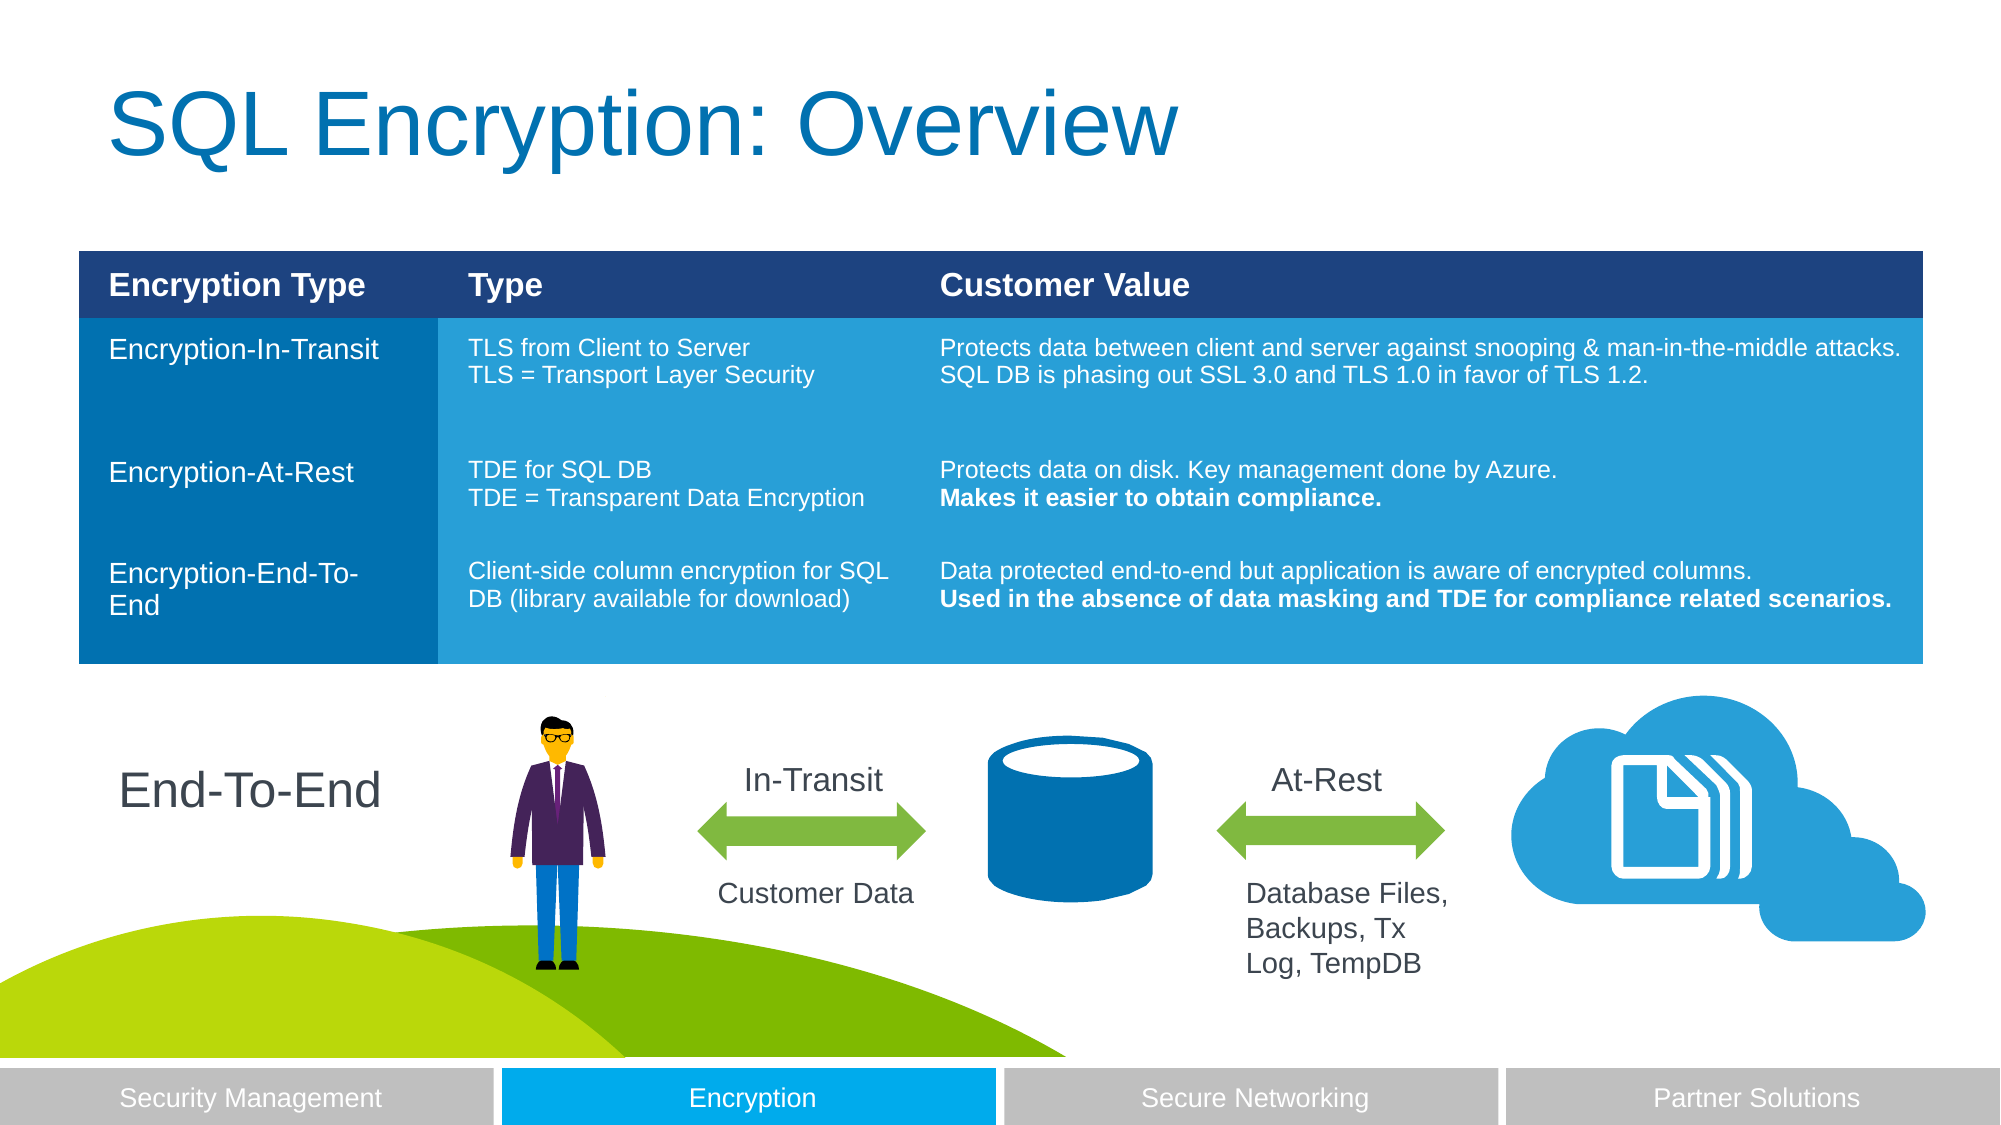

# SQL Encryption: Overview
| Encryption Type | Type | Customer Value |
| --- | --- | --- |
| Encryption-In-Transit | TLS from Client to Server TLS = Transport Layer Security | Protects data between client and server against snooping & man-in-the-middle attacks. SQL DB is phasing out SSL 3.0 and TLS 1.0 in favor of TLS 1.2. |
| Encryption-At-Rest | TDE for SQL DB TDE = Transparent Data Encryption | Protects data on disk. Key management done by Azure. Makes it easier to obtain compliance. |
| Encryption-End-To-End | Client-side column encryption for SQL DB (library available for download) | Data protected end-to-end but application is aware of encrypted columns. Used in the absence of data masking and TDE for compliance related scenarios. |

End-To-End
In-Transit
At-Rest

Customer Data
Database Files, Backups, Tx Log, TempDB
Security Management
Encryption
Secure Networking
Partner Solutions